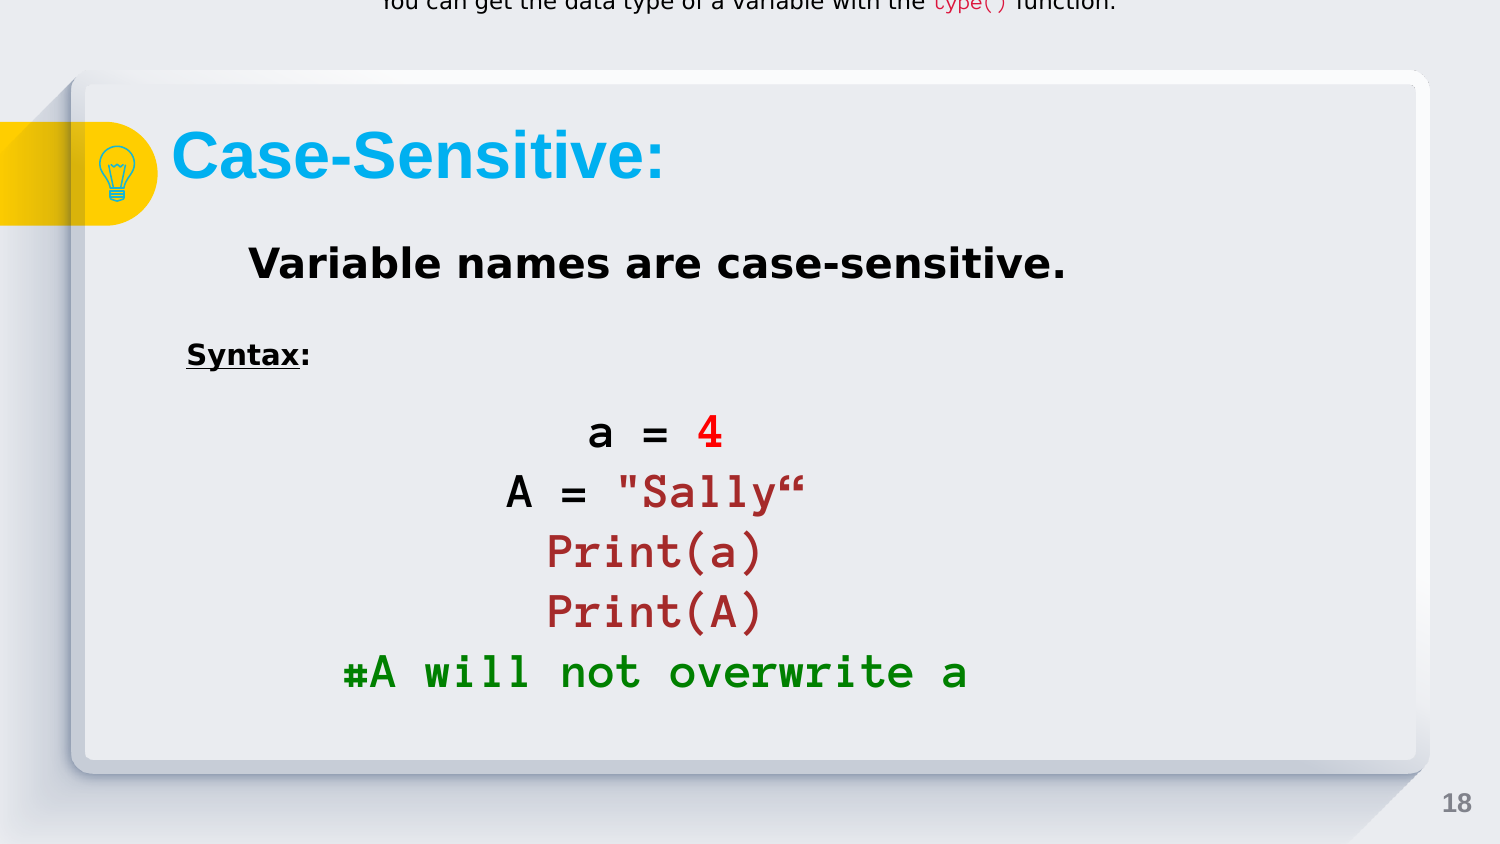

You can get the data type of a variable with the type() function.

# Case-Sensitive:
Variable names are case-sensitive.

Syntax:

a = 4
A = "Sally“
Print(a)
Print(A)
#A will not overwrite a
18